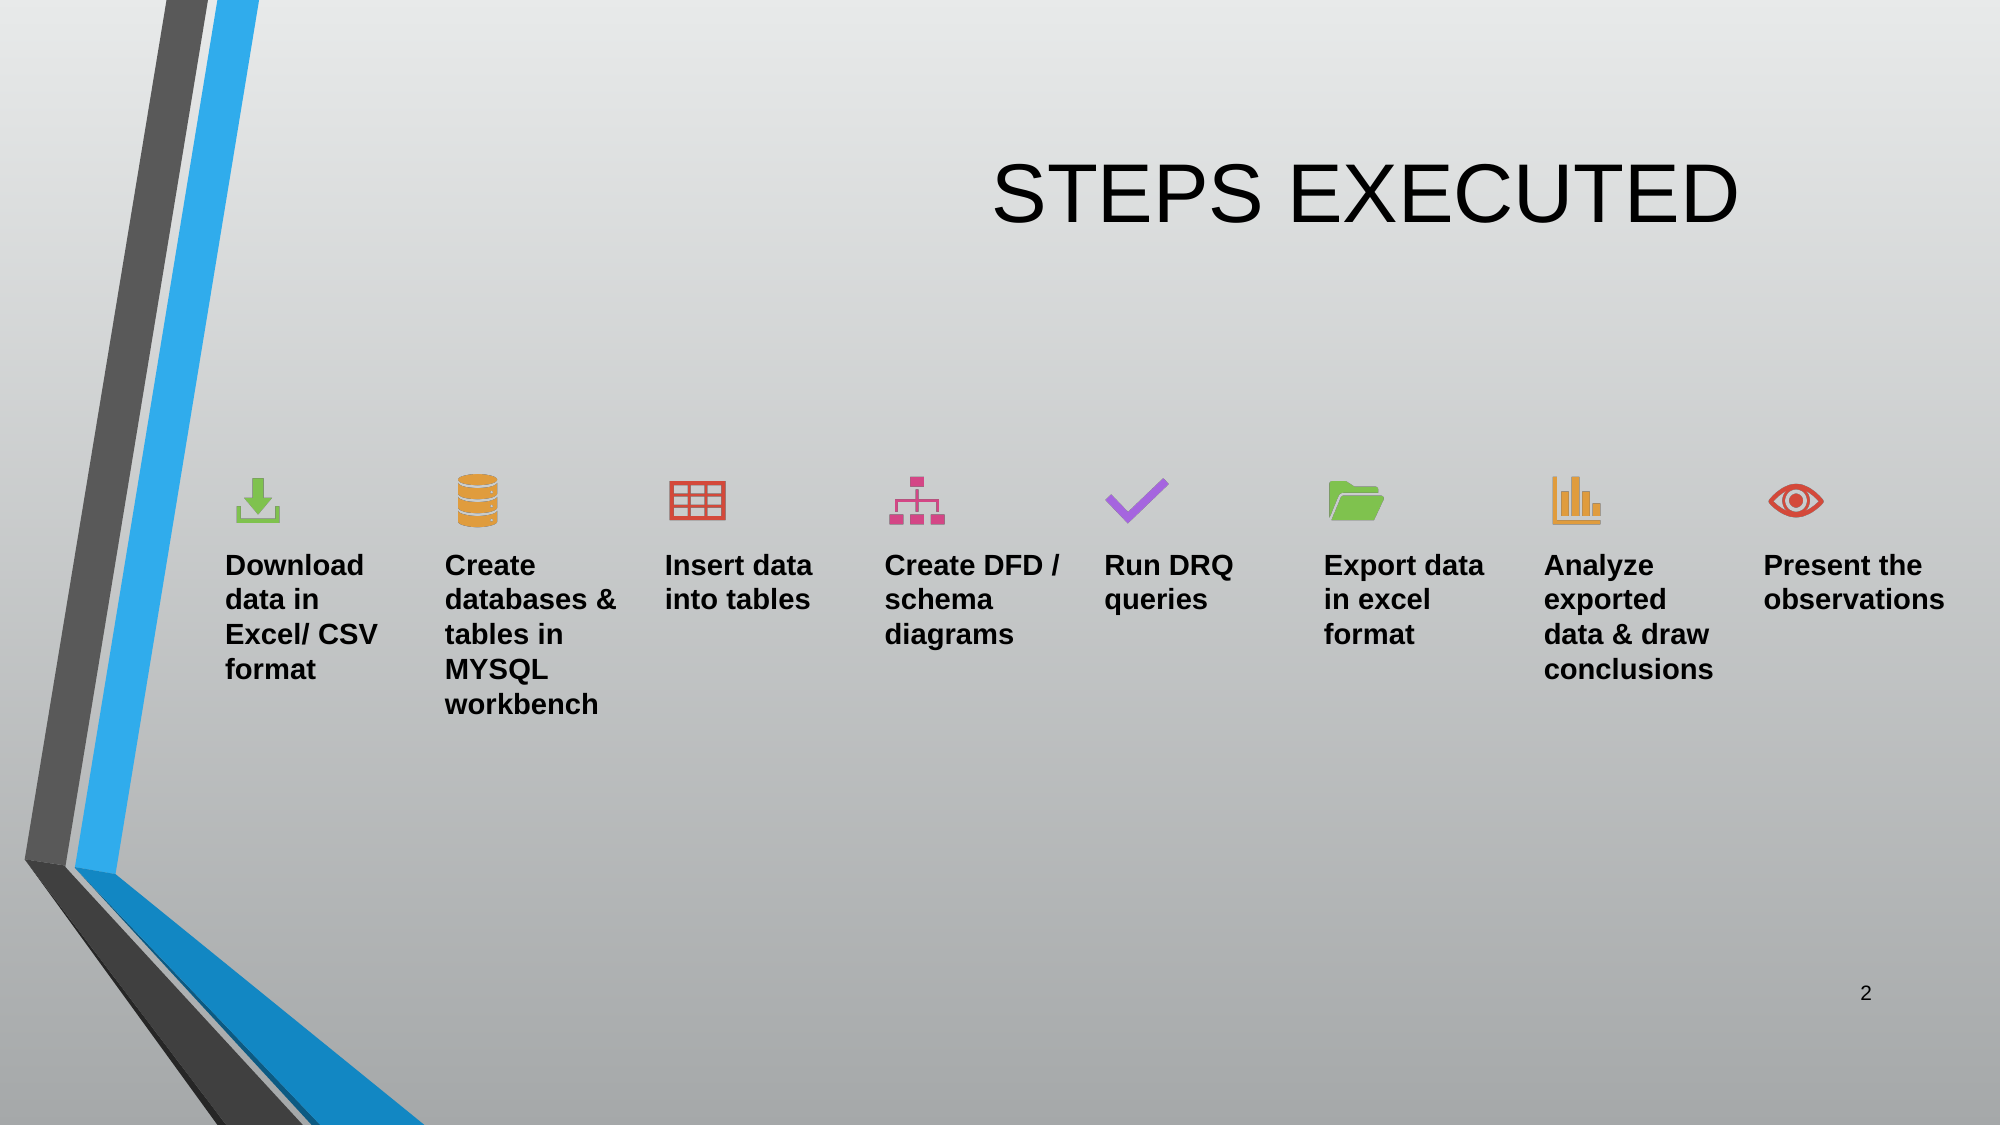

# STEPS EXECUTED
Download data in Excel/ CSV format
Create databases & tables in MYSQL workbench
Insert data into tables
Create DFD / schema diagrams
Run DRQ queries
Export data in excel format
Analyze exported data & draw conclusions
Present the observations
2